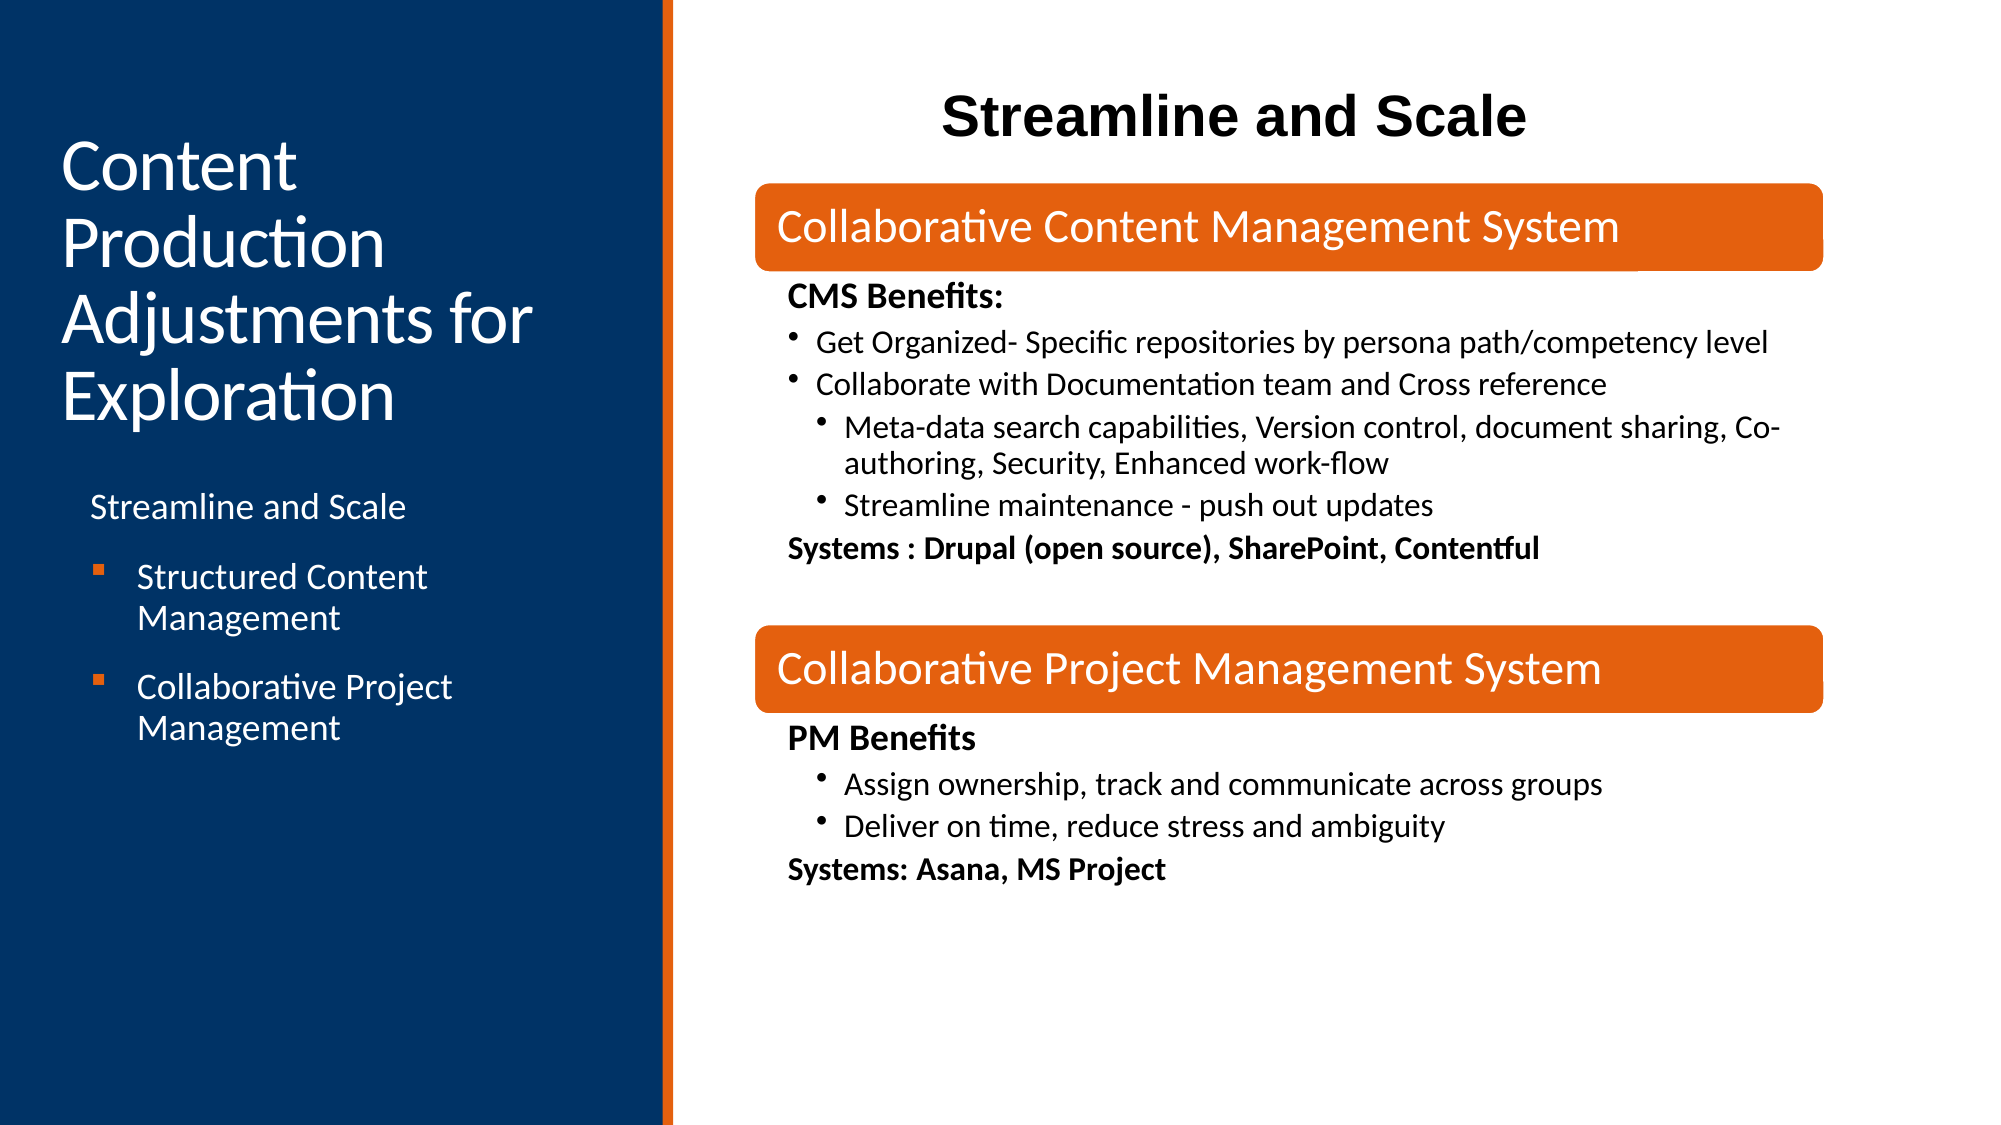

Streamline and Scale
# Content Production Adjustments for Exploration
Collaborative Content Management System
CMS Benefits:
Get Organized- Specific repositories by persona path/competency level
Collaborate with Documentation team and Cross reference
Meta-data search capabilities, Version control, document sharing, Co-authoring, Security, Enhanced work-flow
Streamline maintenance - push out updates
Systems : Drupal (open source), SharePoint, Contentful

Collaborative Project Management System
PM Benefits
Assign ownership, track and communicate across groups
Deliver on time, reduce stress and ambiguity
Systems: Asana, MS Project
Streamline and Scale
Structured Content Management
Collaborative Project Management